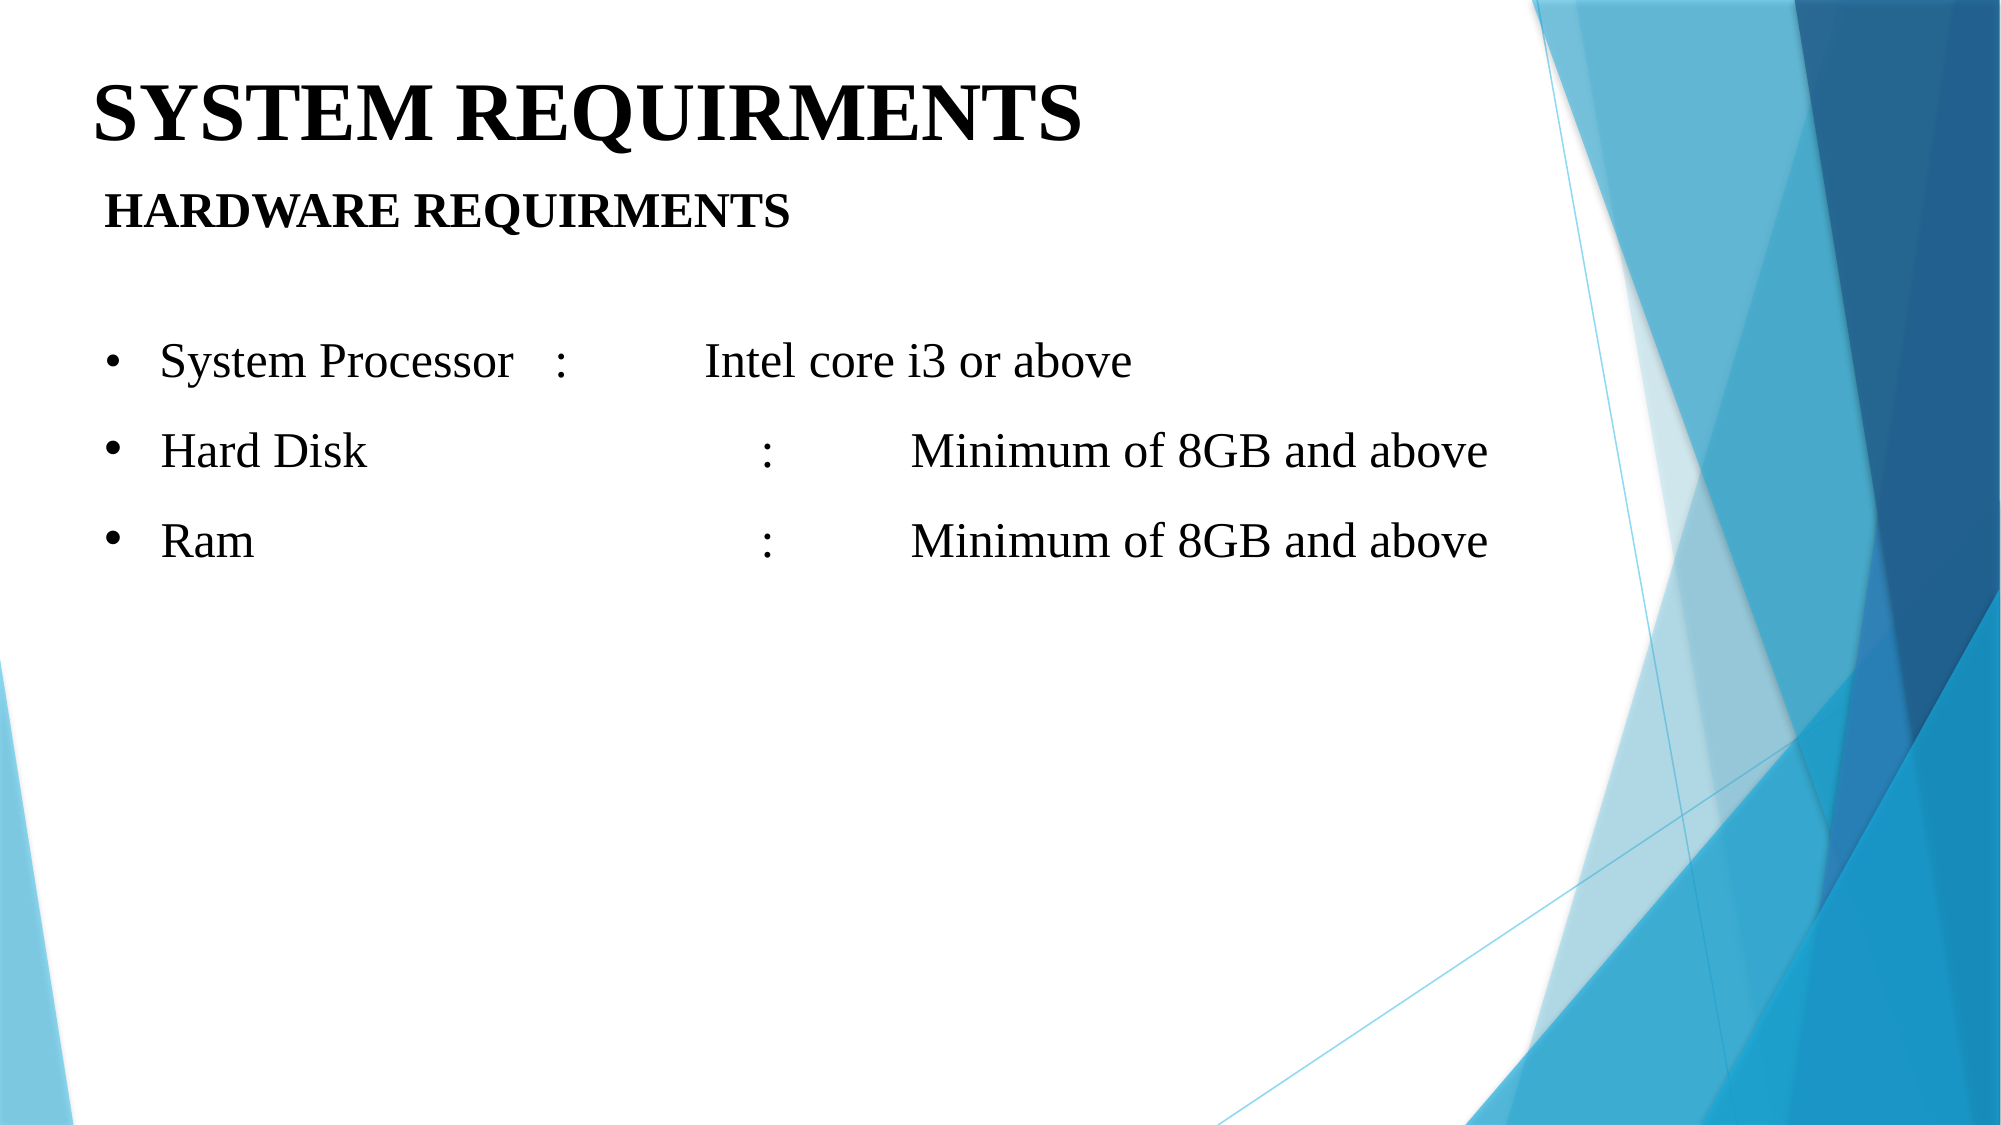

SYSTEM REQUIRMENTS
HARDWARE REQUIRMENTS

•   System Processor	:	Intel core i3 or above
Hard Disk			:	Minimum of 8GB and above
Ram				:	Minimum of 8GB and above